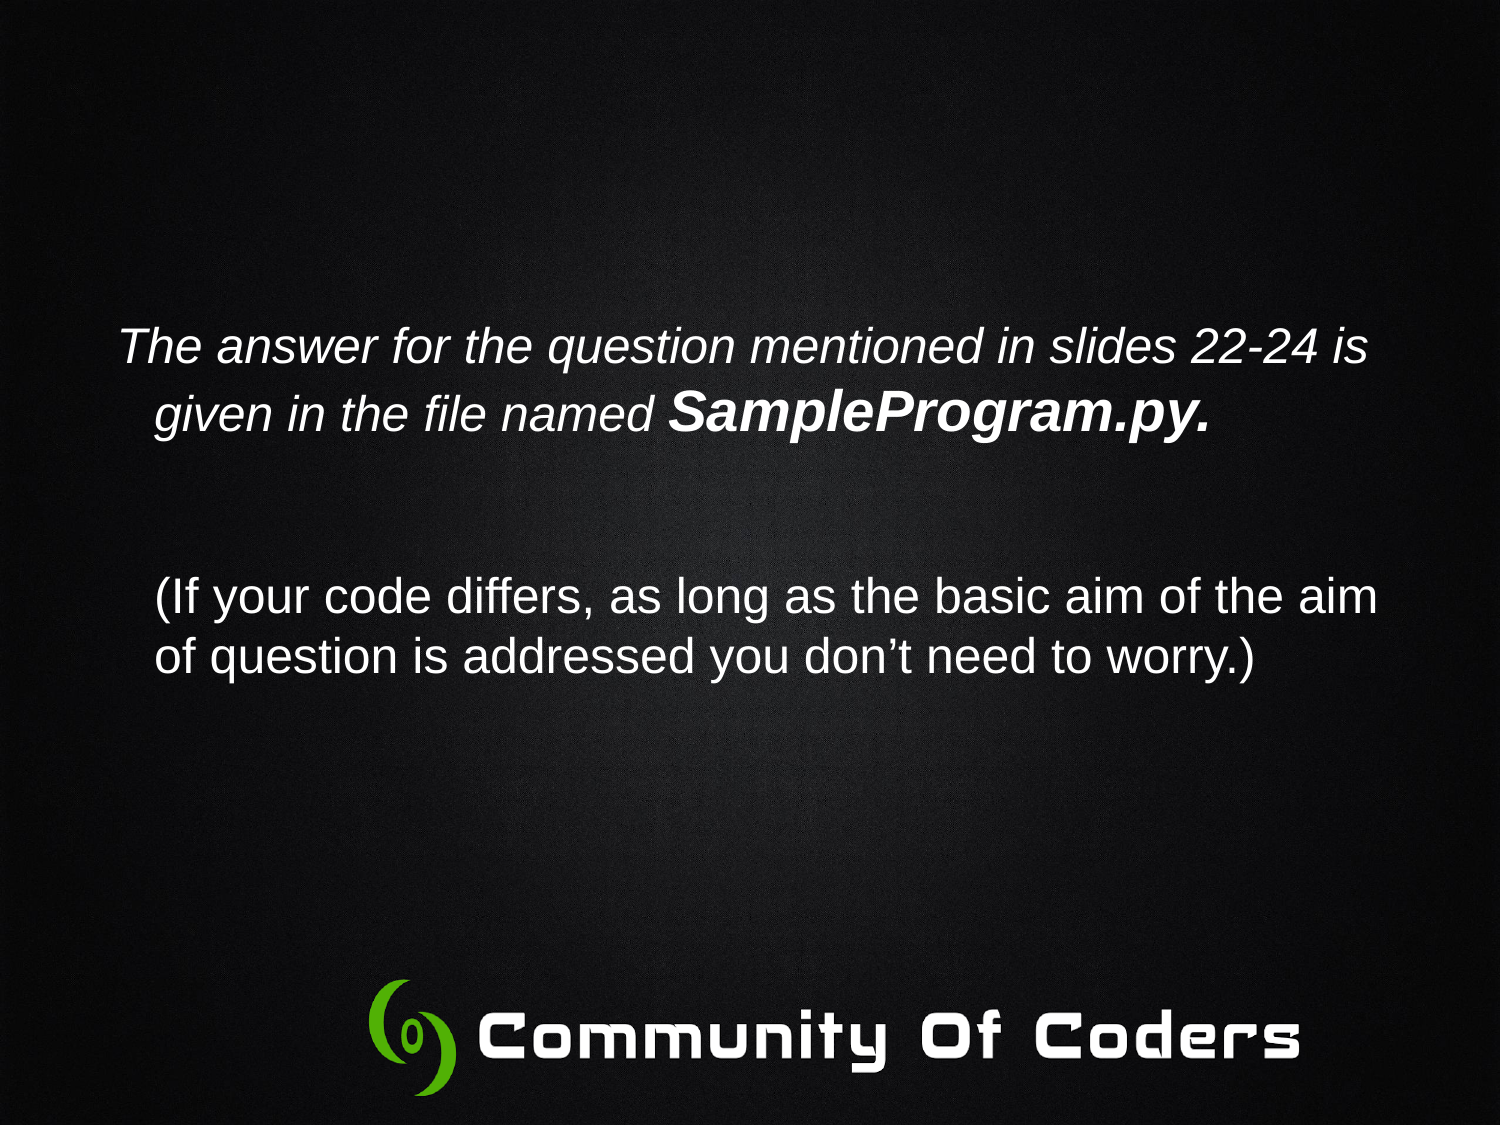

The answer for the question mentioned in slides 22-24 is given in the file named SampleProgram.py.

(If your code differs, as long as the basic aim of the aim of question is addressed you don’t need to worry.)
#